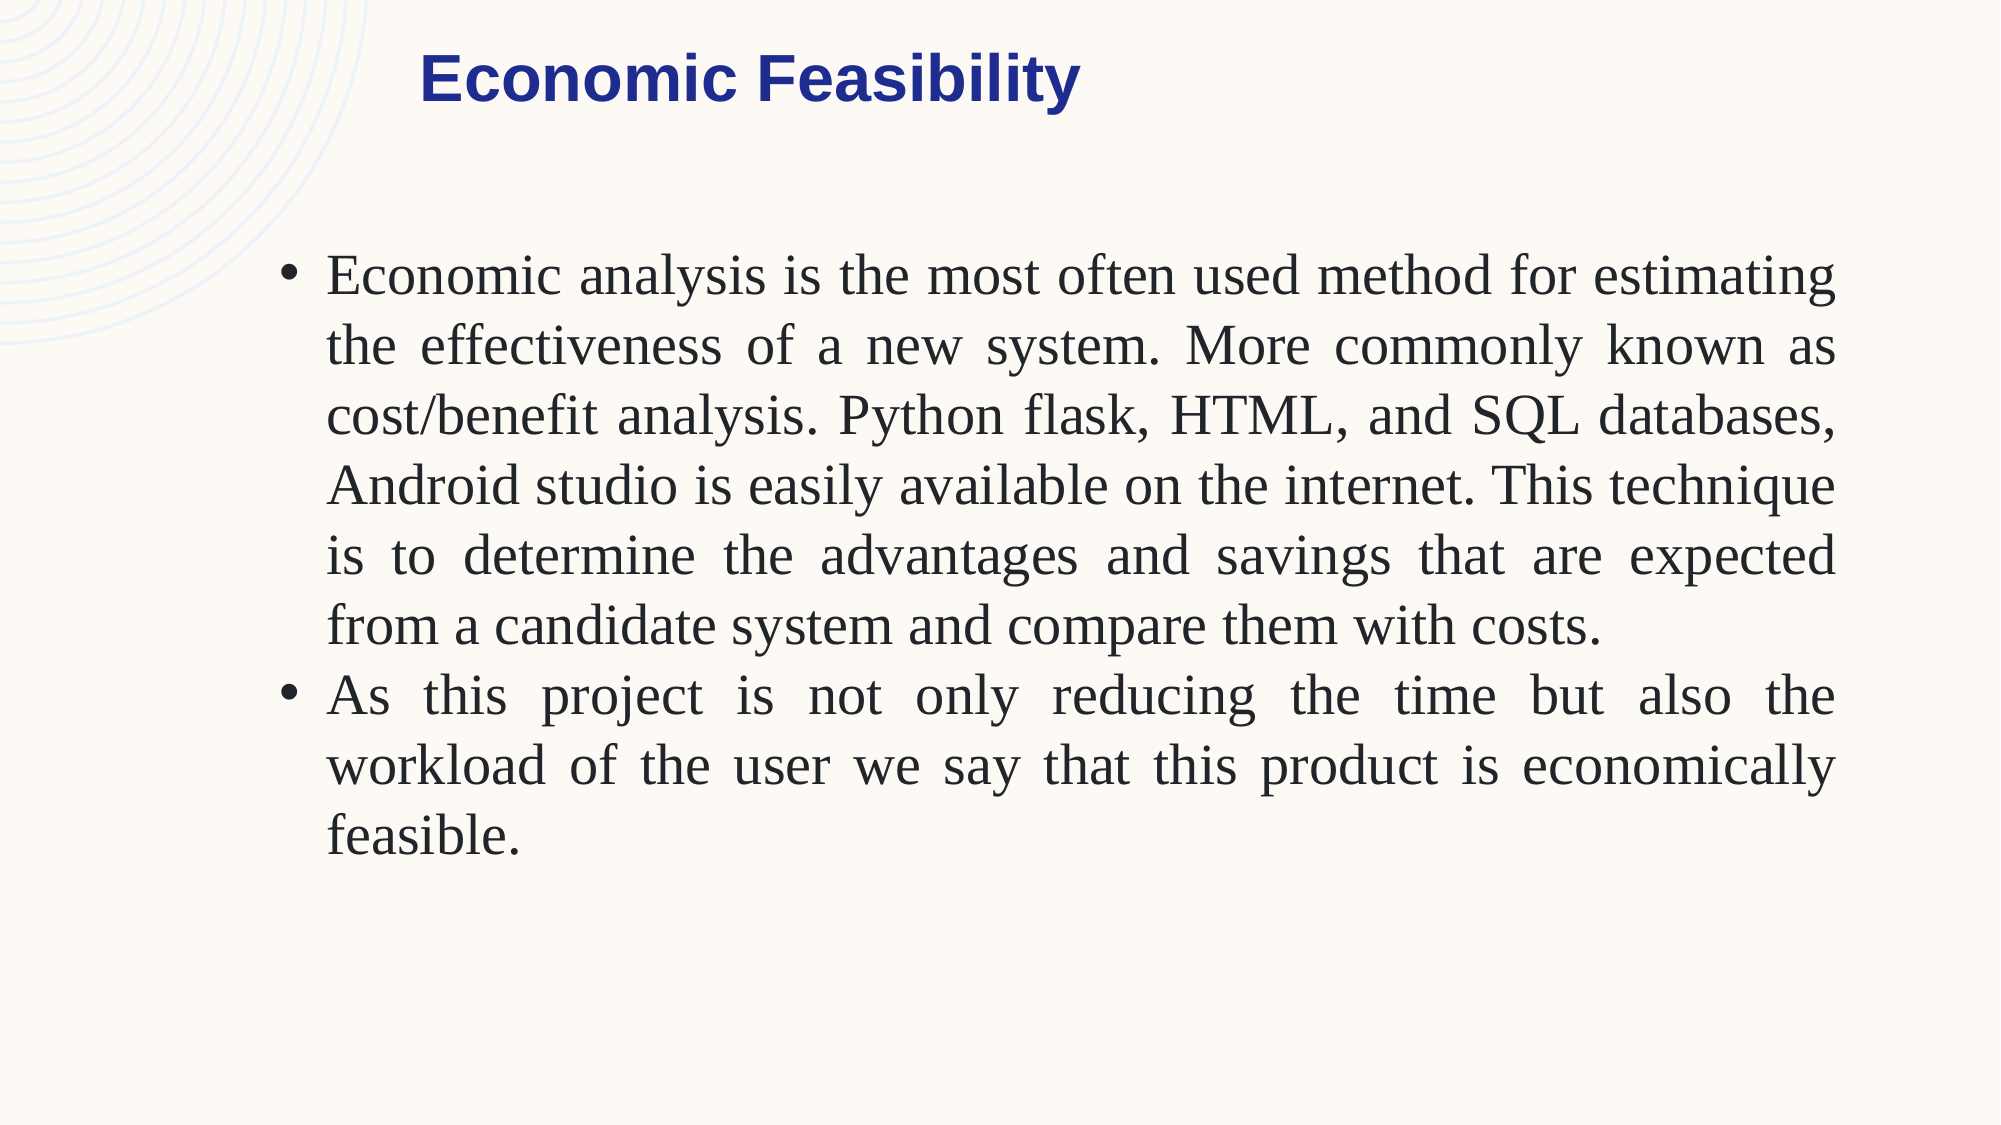

Economic Feasibility

Economic analysis is the most often used method for estimating the effectiveness of a new system. More commonly known as cost/benefit analysis. Python flask, HTML, and SQL databases, Android studio is easily available on the internet. This technique is to determine the advantages and savings that are expected from a candidate system and compare them with costs.
As this project is not only reducing the time but also the workload of the user we say that this product is economically feasible.